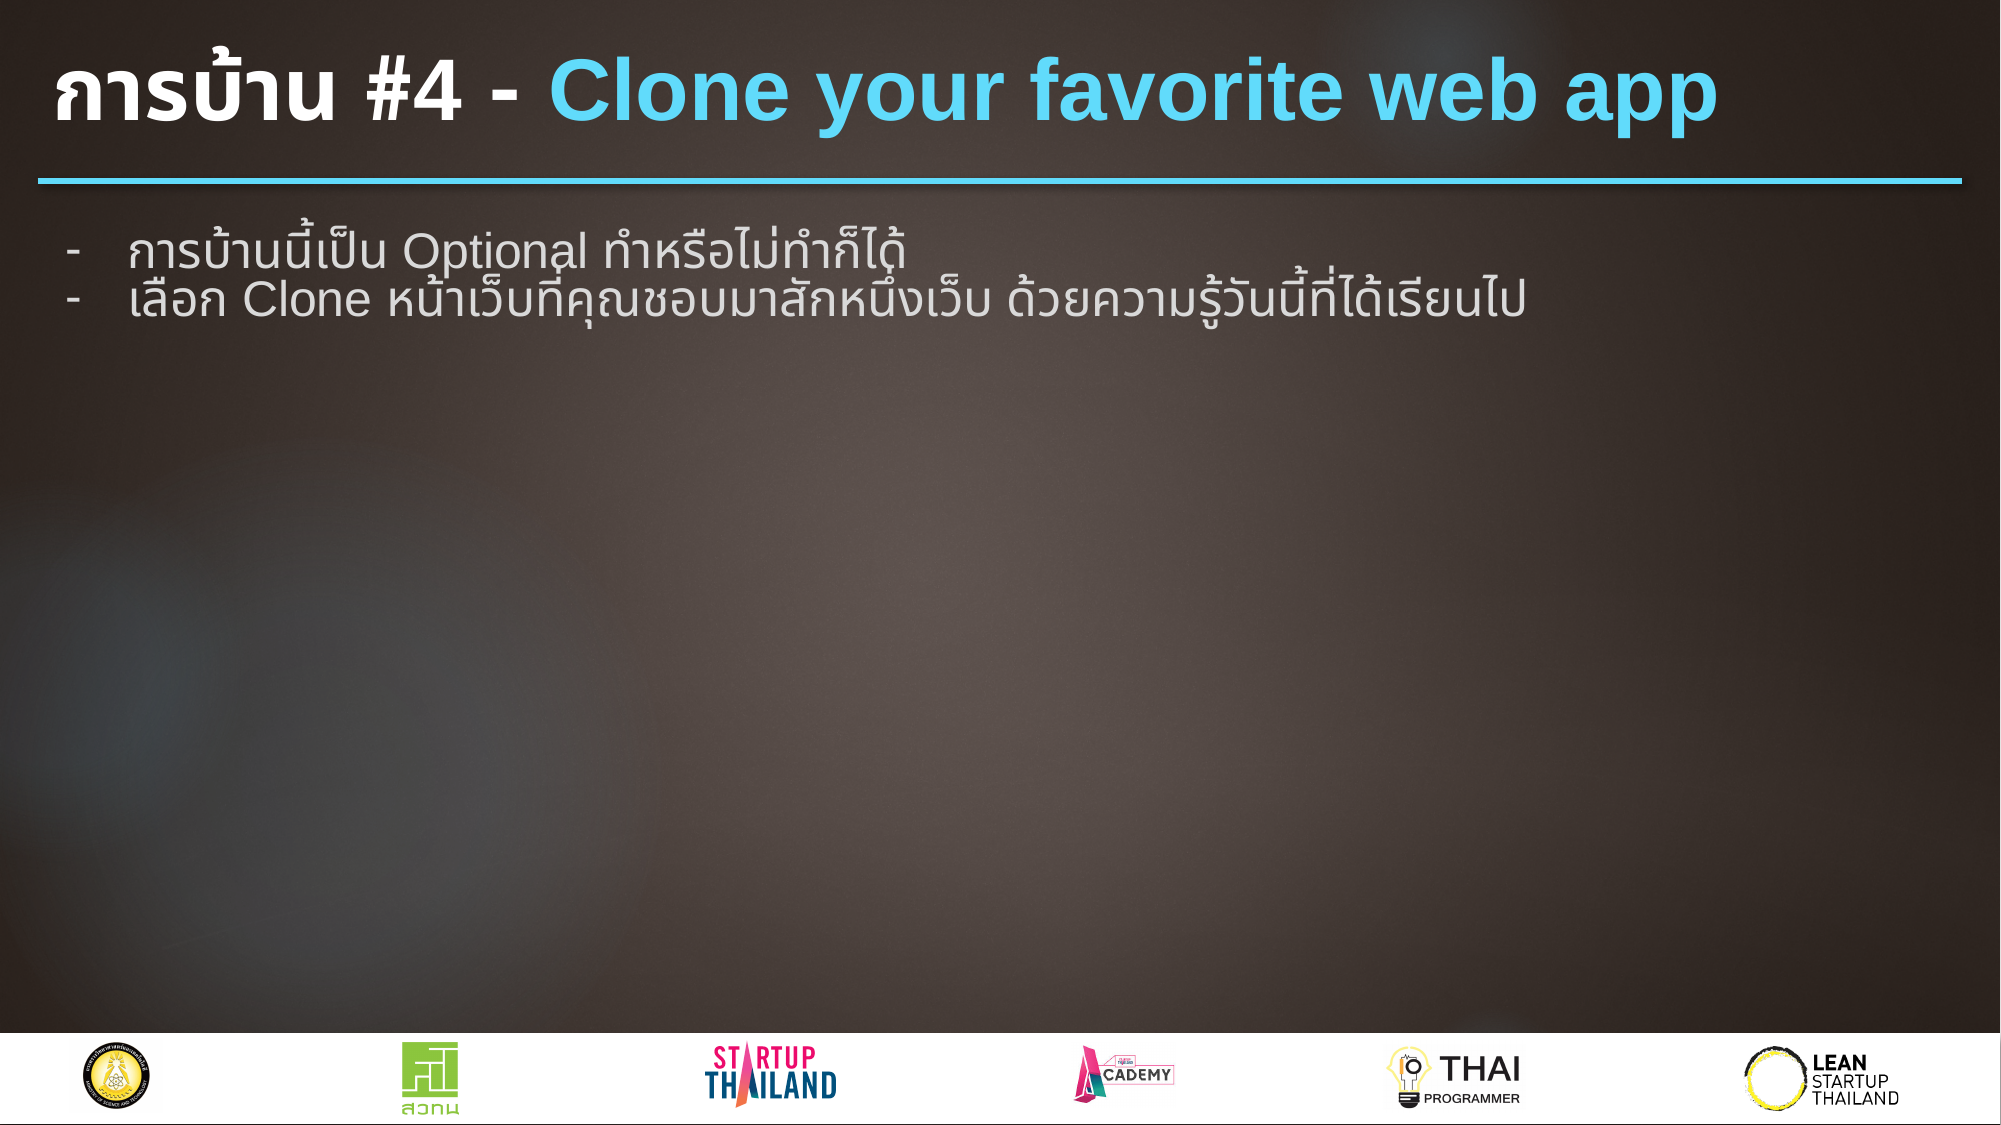

# การบ้าน #4 - Clone your favorite web app
การบ้านนี้เป็น Optional ทำหรือไม่ทำก็ได้
เลือก Clone หน้าเว็บที่คุณชอบมาสักหนึ่งเว็บ ด้วยความรู้วันนี้ที่ได้เรียนไป